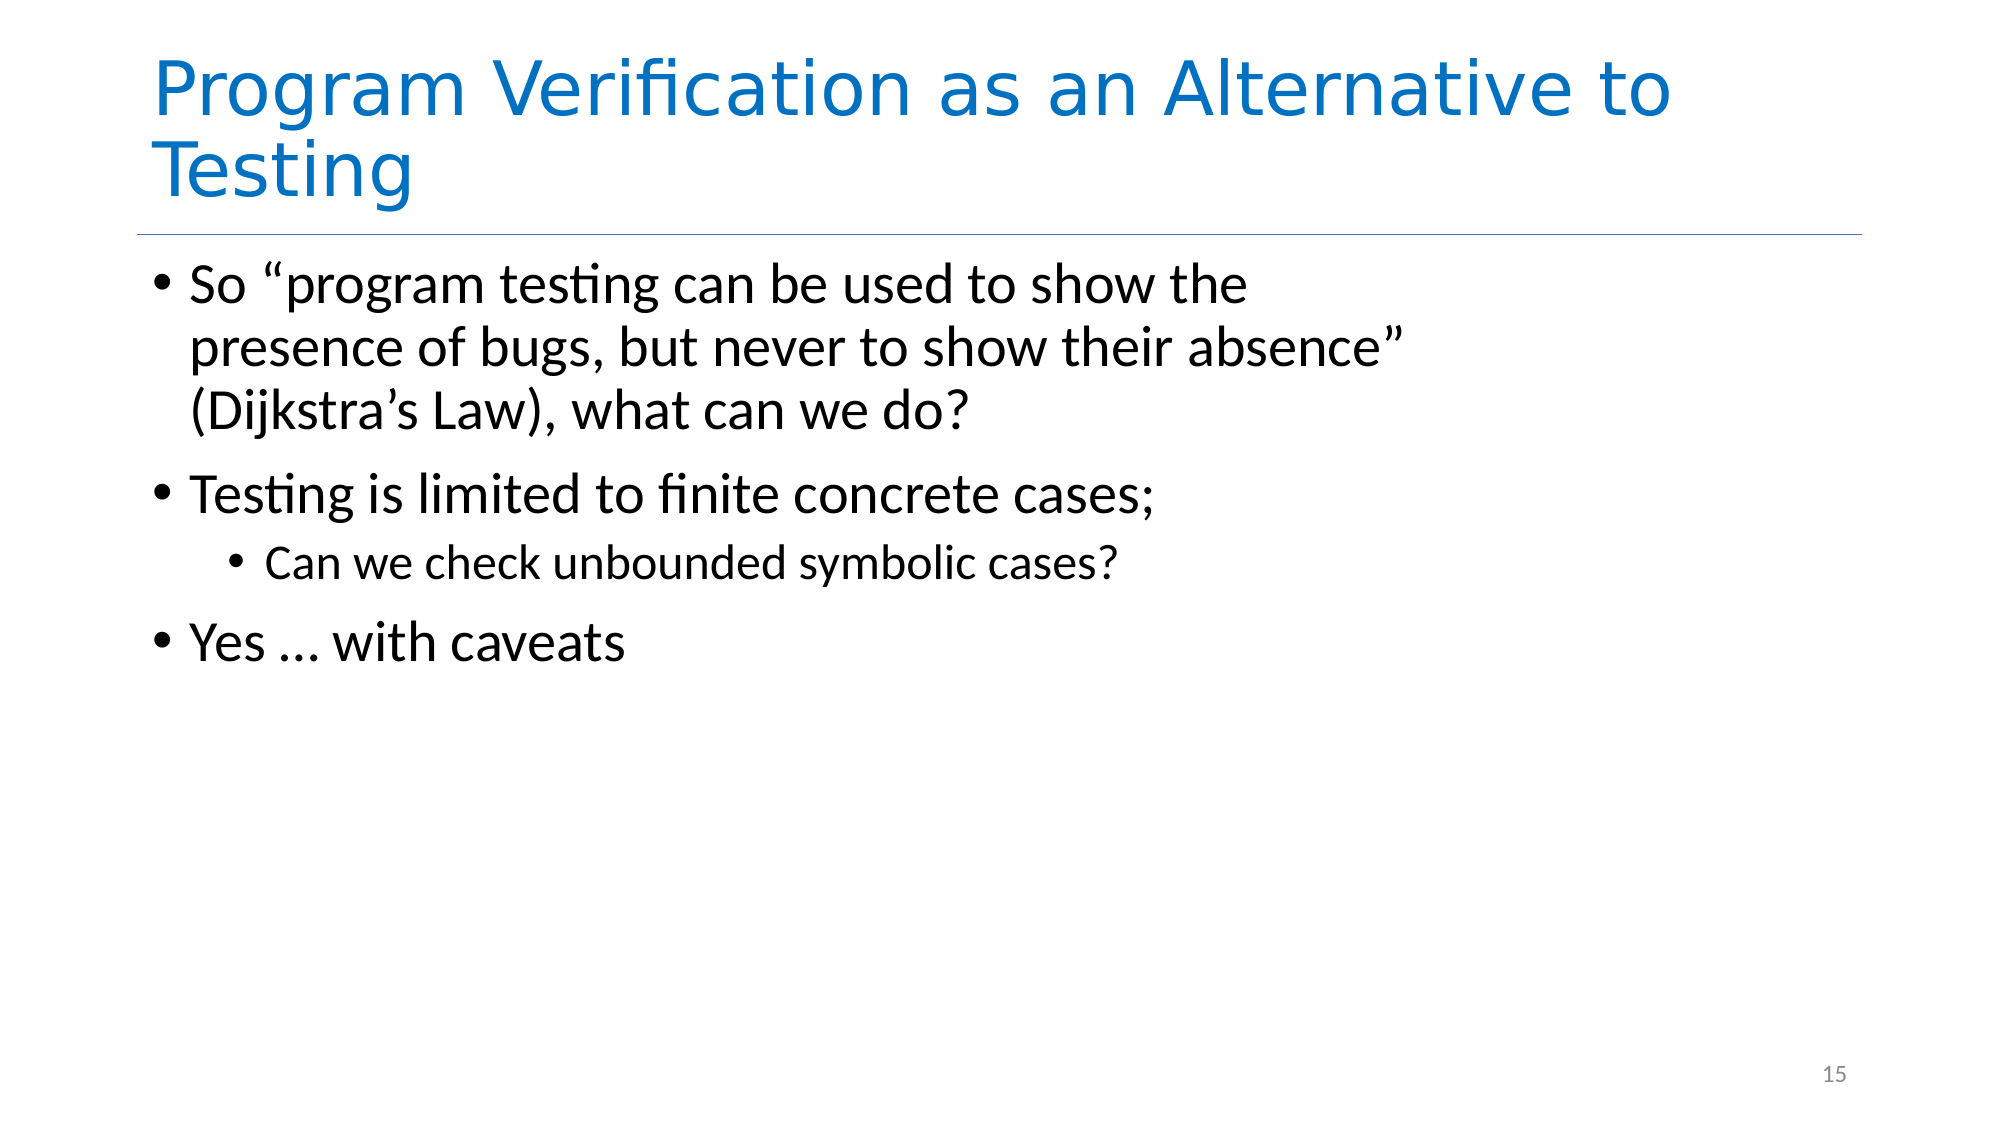

# Program Verification as an Alternative to Testing
So “program testing can be used to show the presence of bugs, but never to show their absence” (Dijkstra’s Law), what can we do?
Testing is limited to finite concrete cases;
Can we check unbounded symbolic cases?
Yes … with caveats
15